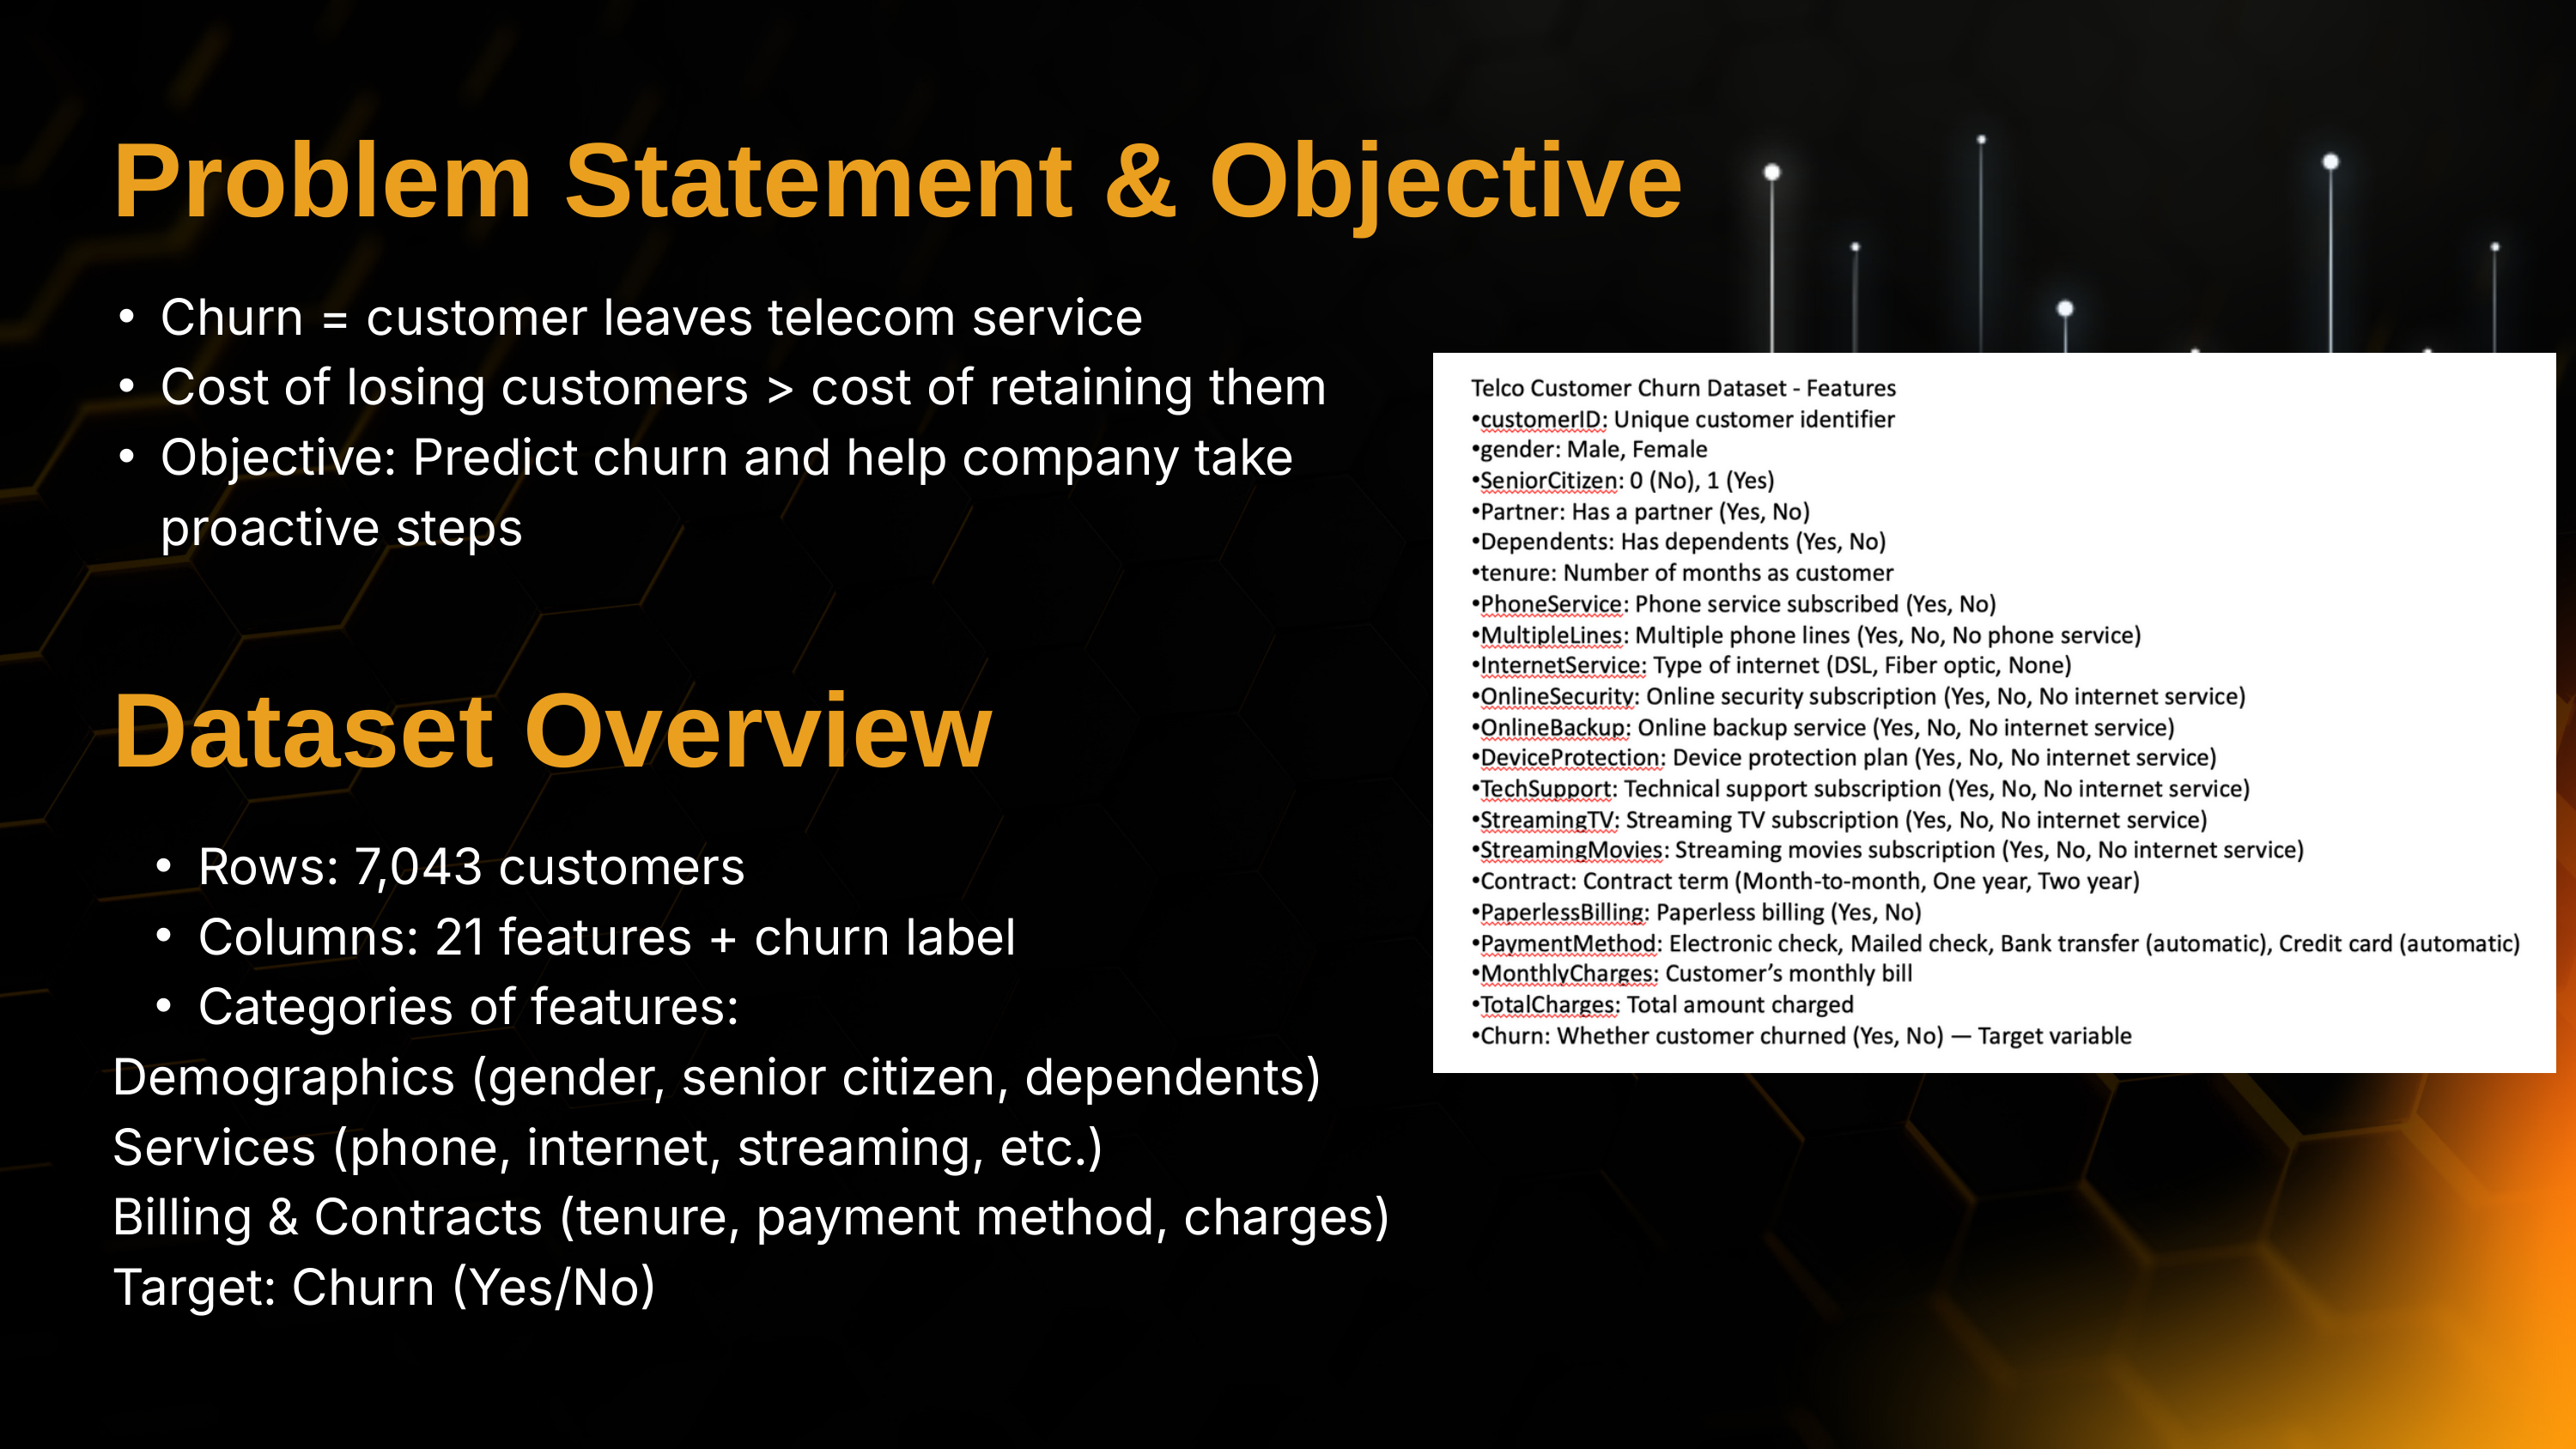

Problem Statement & Objective
Churn = customer leaves telecom service
Cost of losing customers > cost of retaining them
Objective: Predict churn and help company take proactive steps

Dataset Overview
Rows: 7,043 customers
Columns: 21 features + churn label
Categories of features:
Demographics (gender, senior citizen, dependents)
Services (phone, internet, streaming, etc.)
Billing & Contracts (tenure, payment method, charges)
Target: Churn (Yes/No)